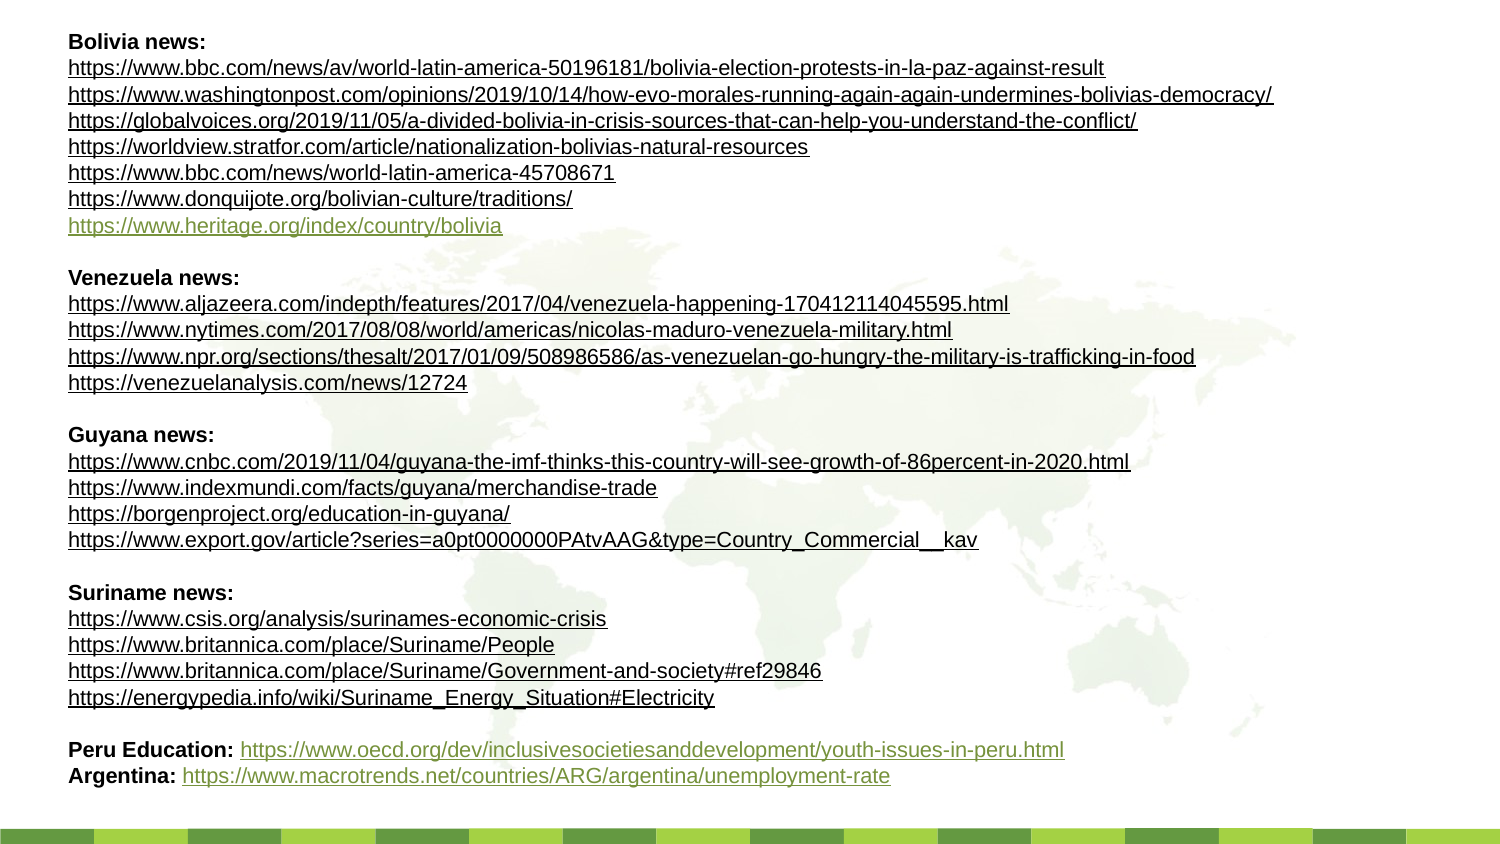

Bolivia news:
https://www.bbc.com/news/av/world-latin-america-50196181/bolivia-election-protests-in-la-paz-against-result
https://www.washingtonpost.com/opinions/2019/10/14/how-evo-morales-running-again-again-undermines-bolivias-democracy/
https://globalvoices.org/2019/11/05/a-divided-bolivia-in-crisis-sources-that-can-help-you-understand-the-conflict/
https://worldview.stratfor.com/article/nationalization-bolivias-natural-resources
https://www.bbc.com/news/world-latin-america-45708671
https://www.donquijote.org/bolivian-culture/traditions/
https://www.heritage.org/index/country/bolivia

Venezuela news:
https://www.aljazeera.com/indepth/features/2017/04/venezuela-happening-170412114045595.html
https://www.nytimes.com/2017/08/08/world/americas/nicolas-maduro-venezuela-military.html
https://www.npr.org/sections/thesalt/2017/01/09/508986586/as-venezuelan-go-hungry-the-military-is-trafficking-in-food
https://venezuelanalysis.com/news/12724

Guyana news:
https://www.cnbc.com/2019/11/04/guyana-the-imf-thinks-this-country-will-see-growth-of-86percent-in-2020.html
https://www.indexmundi.com/facts/guyana/merchandise-trade
https://borgenproject.org/education-in-guyana/
https://www.export.gov/article?series=a0pt0000000PAtvAAG&type=Country_Commercial__kav

Suriname news:
https://www.csis.org/analysis/surinames-economic-crisis
https://www.britannica.com/place/Suriname/People
https://www.britannica.com/place/Suriname/Government-and-society#ref29846
https://energypedia.info/wiki/Suriname_Energy_Situation#Electricity

Peru Education: https://www.oecd.org/dev/inclusivesocietiesanddevelopment/youth-issues-in-peru.html
Argentina: https://www.macrotrends.net/countries/ARG/argentina/unemployment-rate